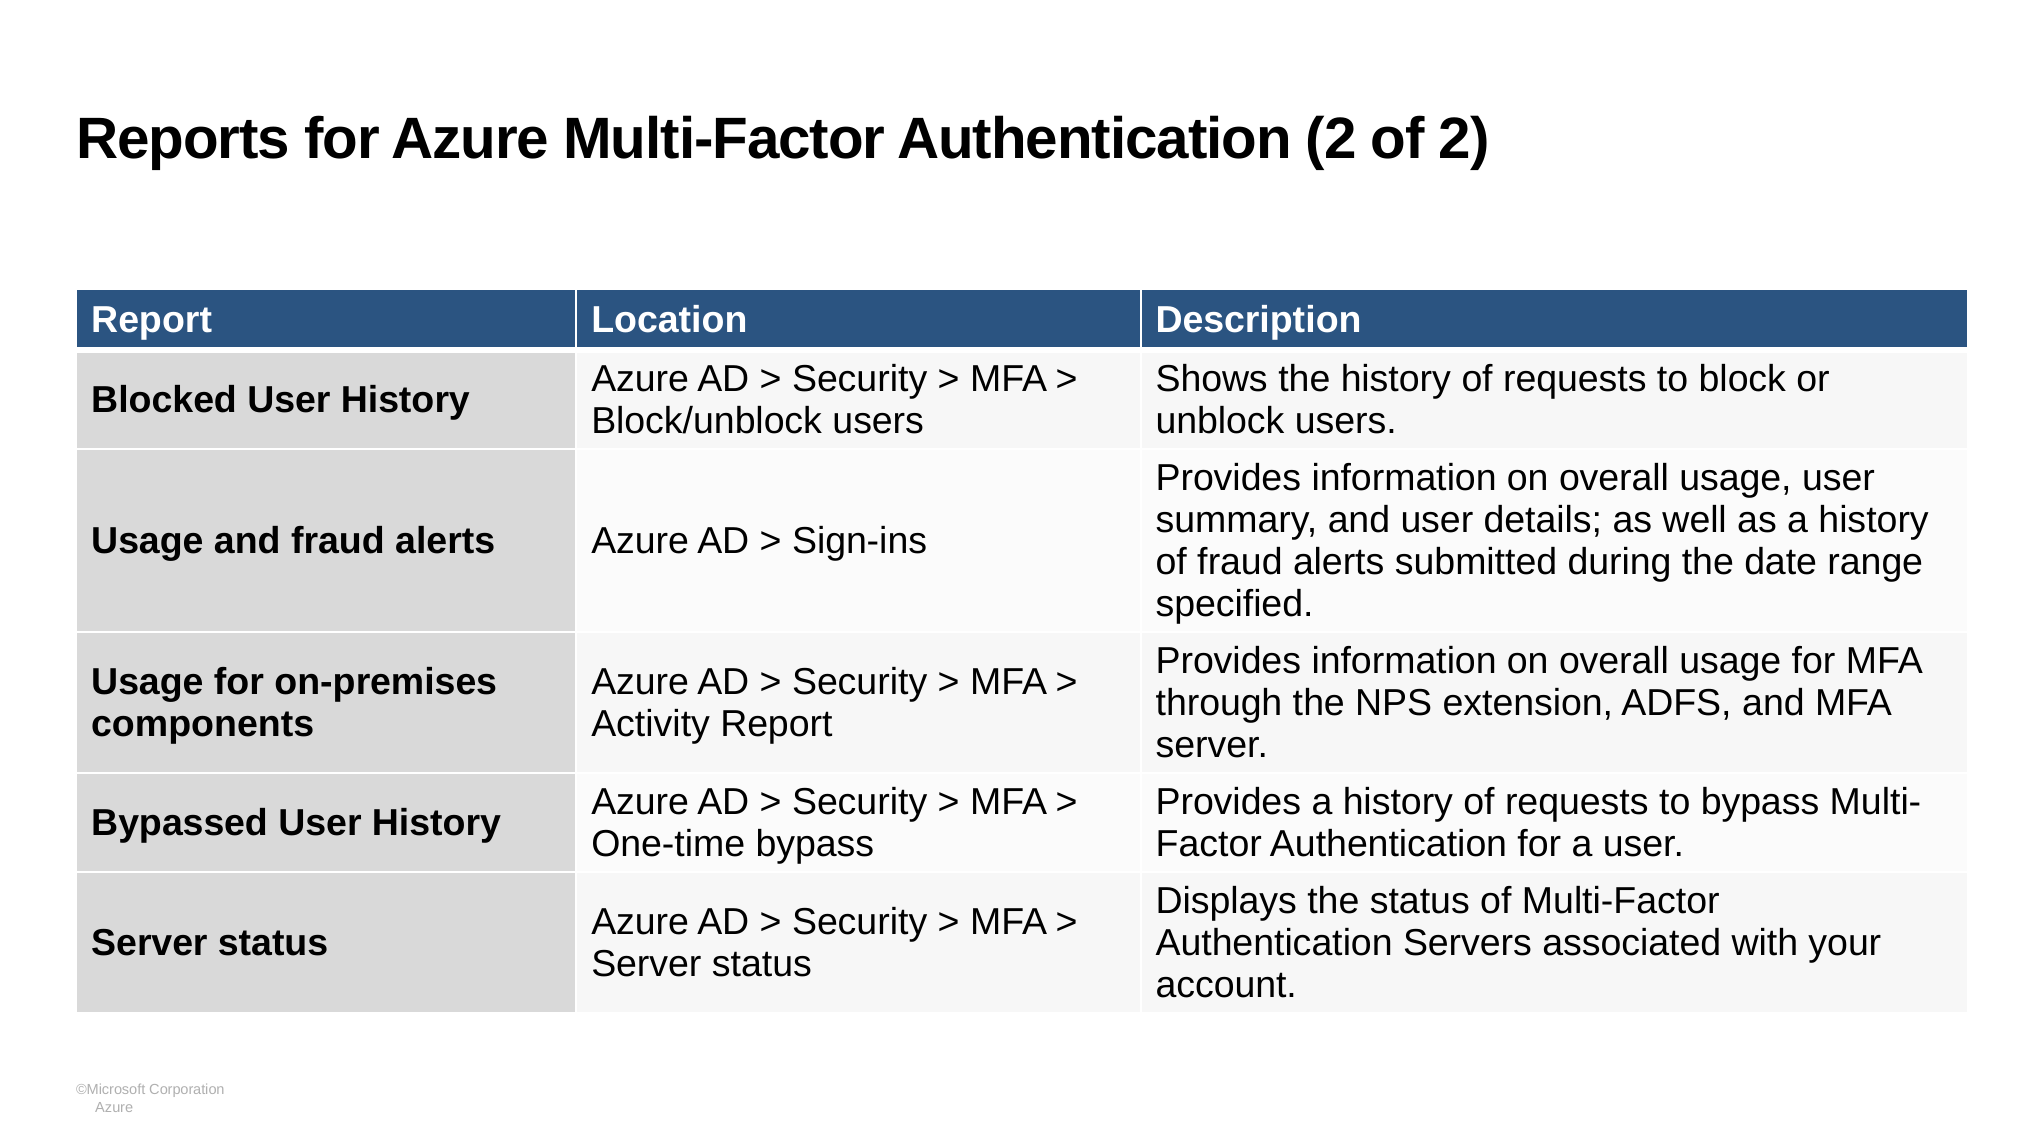

# Reports for Azure Multi-Factor Authentication (2 of 2)
| Report | Location | Description |
| --- | --- | --- |
| Blocked User History | Azure AD > Security > MFA > Block/unblock users | Shows the history of requests to block or unblock users. |
| Usage and fraud alerts | Azure AD > Sign-ins | Provides information on overall usage, user summary, and user details; as well as a history of fraud alerts submitted during the date range specified. |
| Usage for on-premises components | Azure AD > Security > MFA > Activity Report | Provides information on overall usage for MFA through the NPS extension, ADFS, and MFA server. |
| Bypassed User History | Azure AD > Security > MFA > One-time bypass | Provides a history of requests to bypass Multi-Factor Authentication for a user. |
| Server status | Azure AD > Security > MFA > Server status | Displays the status of Multi-Factor Authentication Servers associated with your account. |